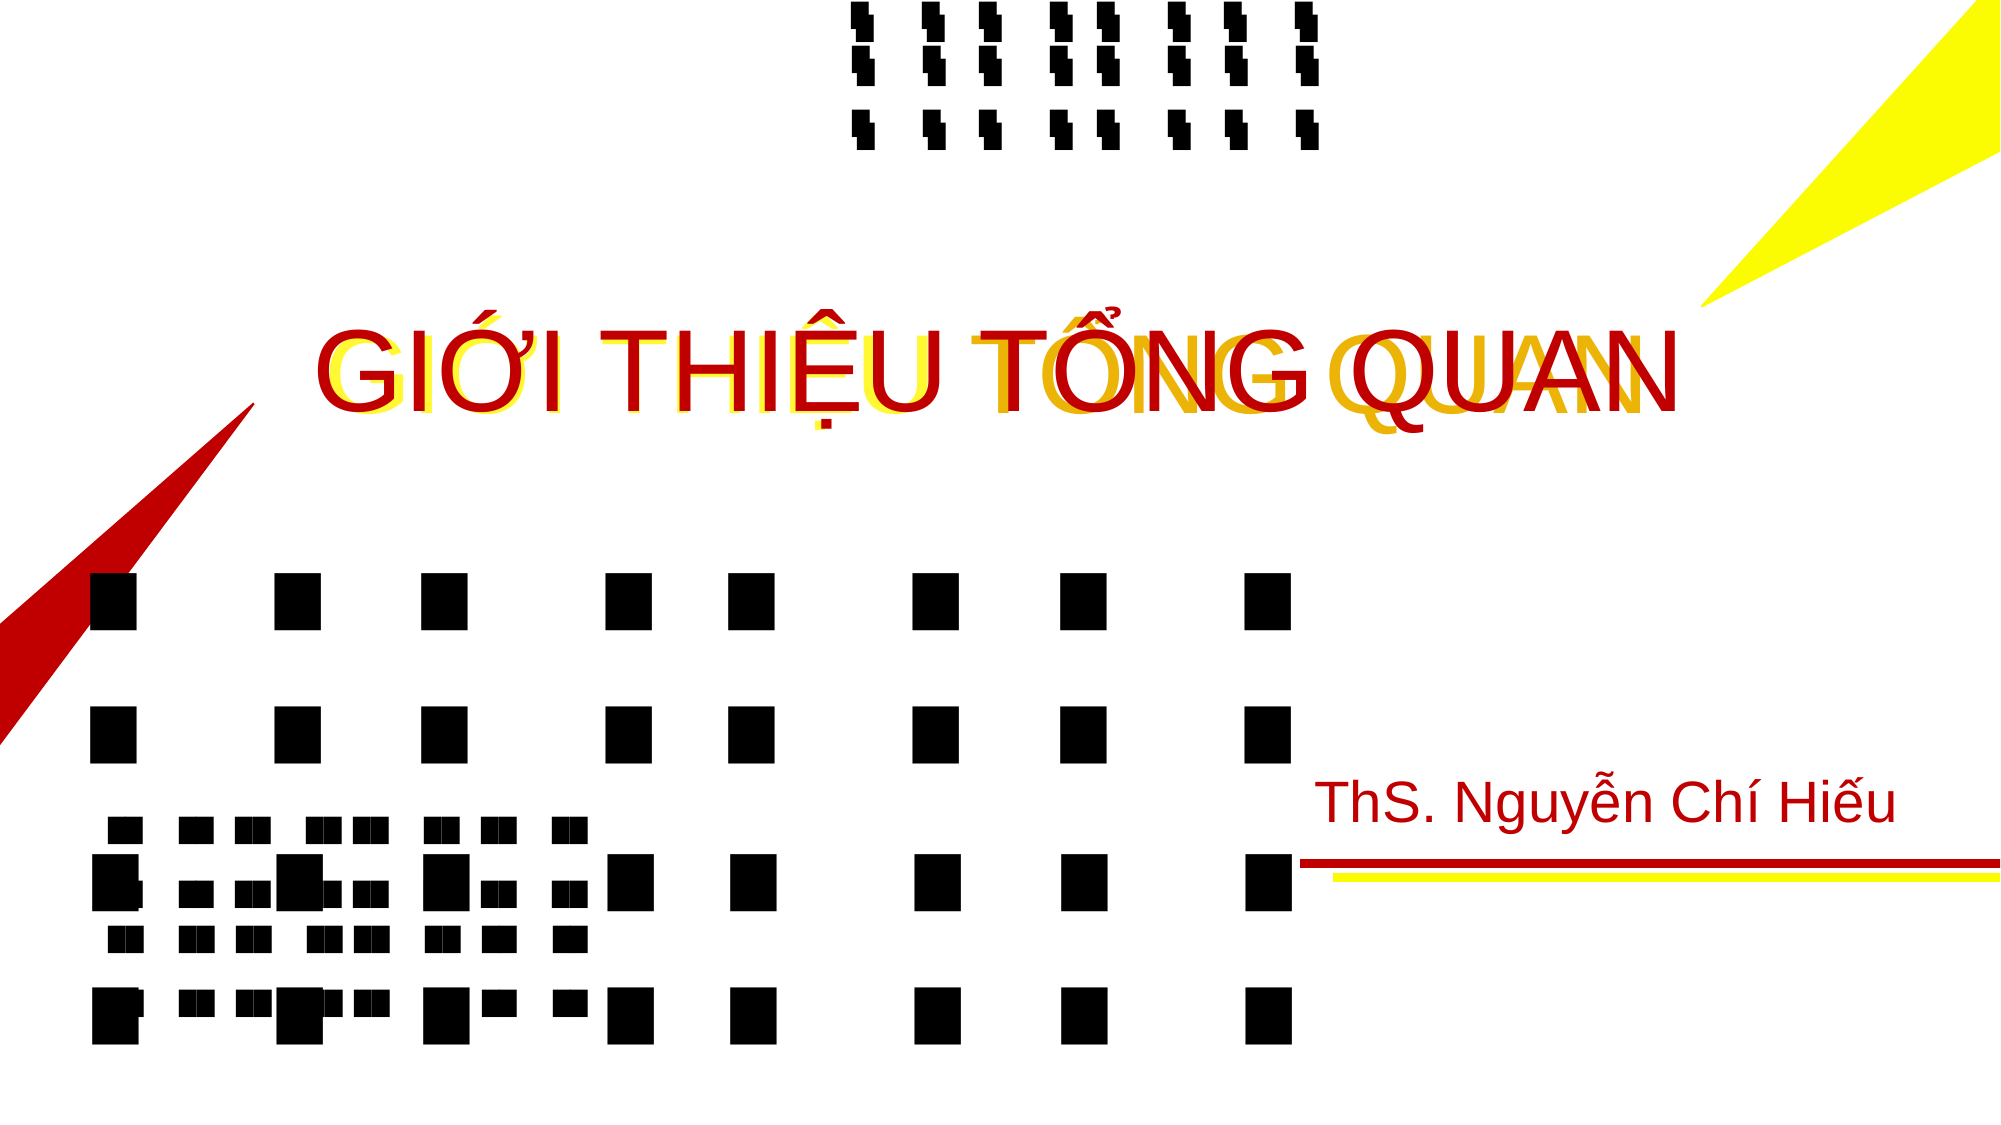

#
GIỚI THIỆU TỔNG QUAN
GIỚI THIỆU TỔNG QUAN